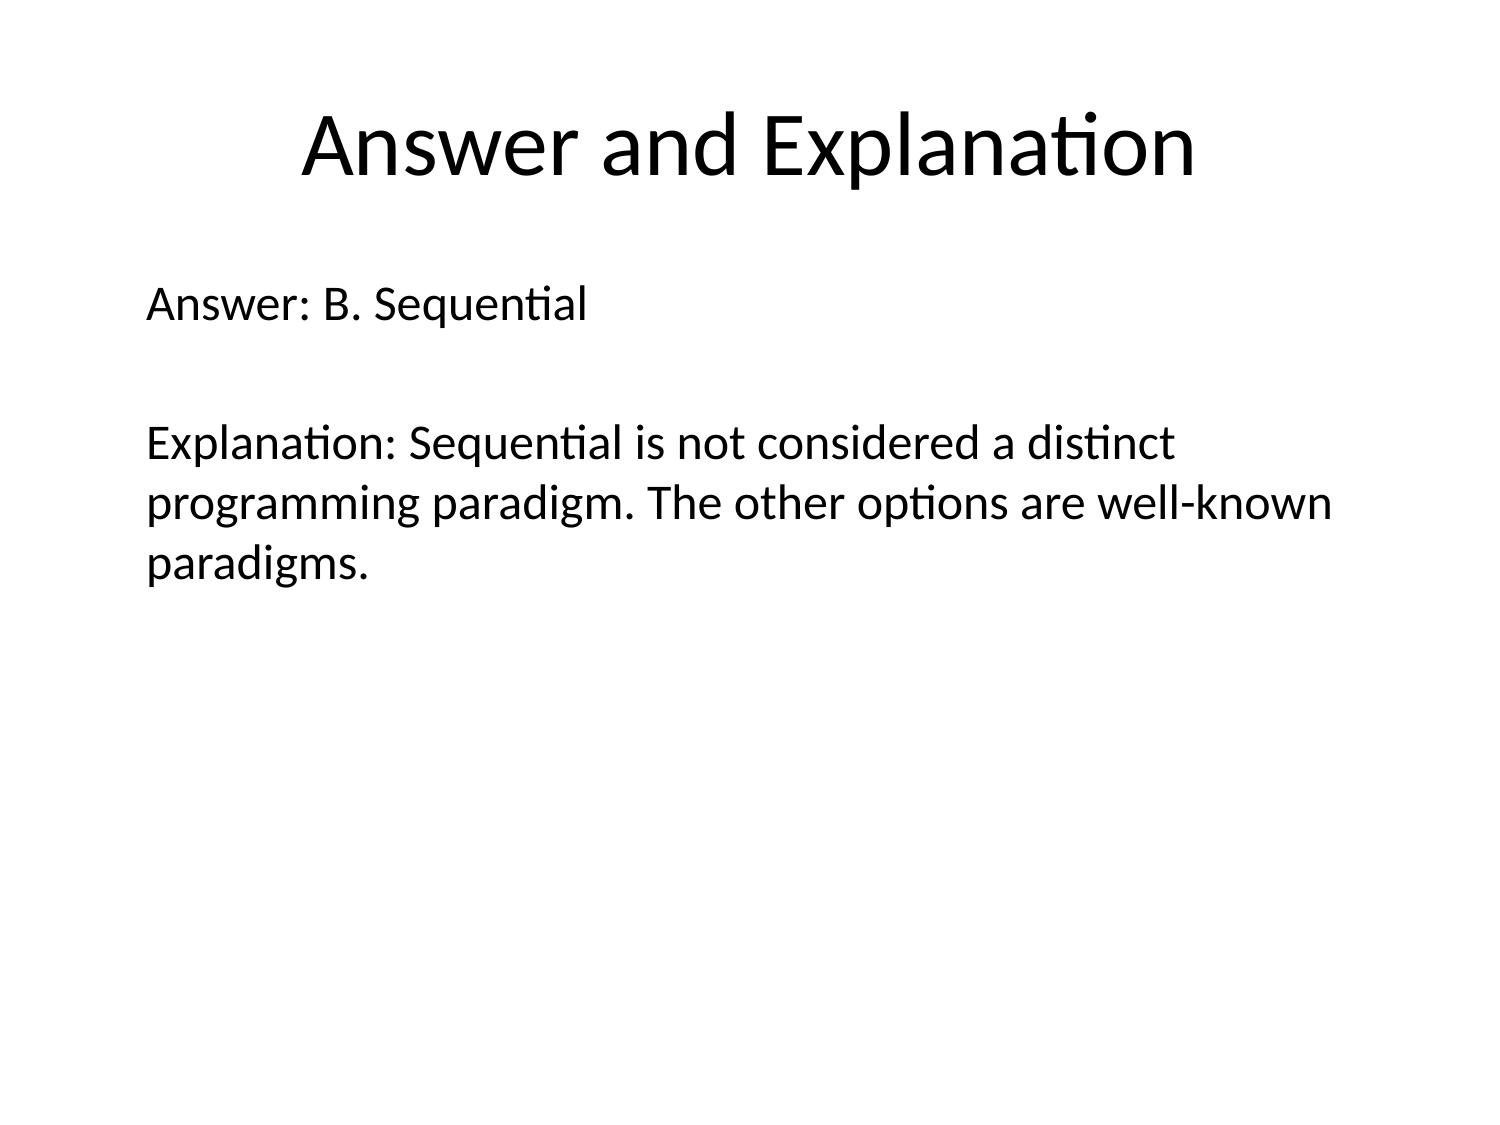

# Answer and Explanation
Answer: B. Sequential

Explanation: Sequential is not considered a distinct programming paradigm. The other options are well-known paradigms.